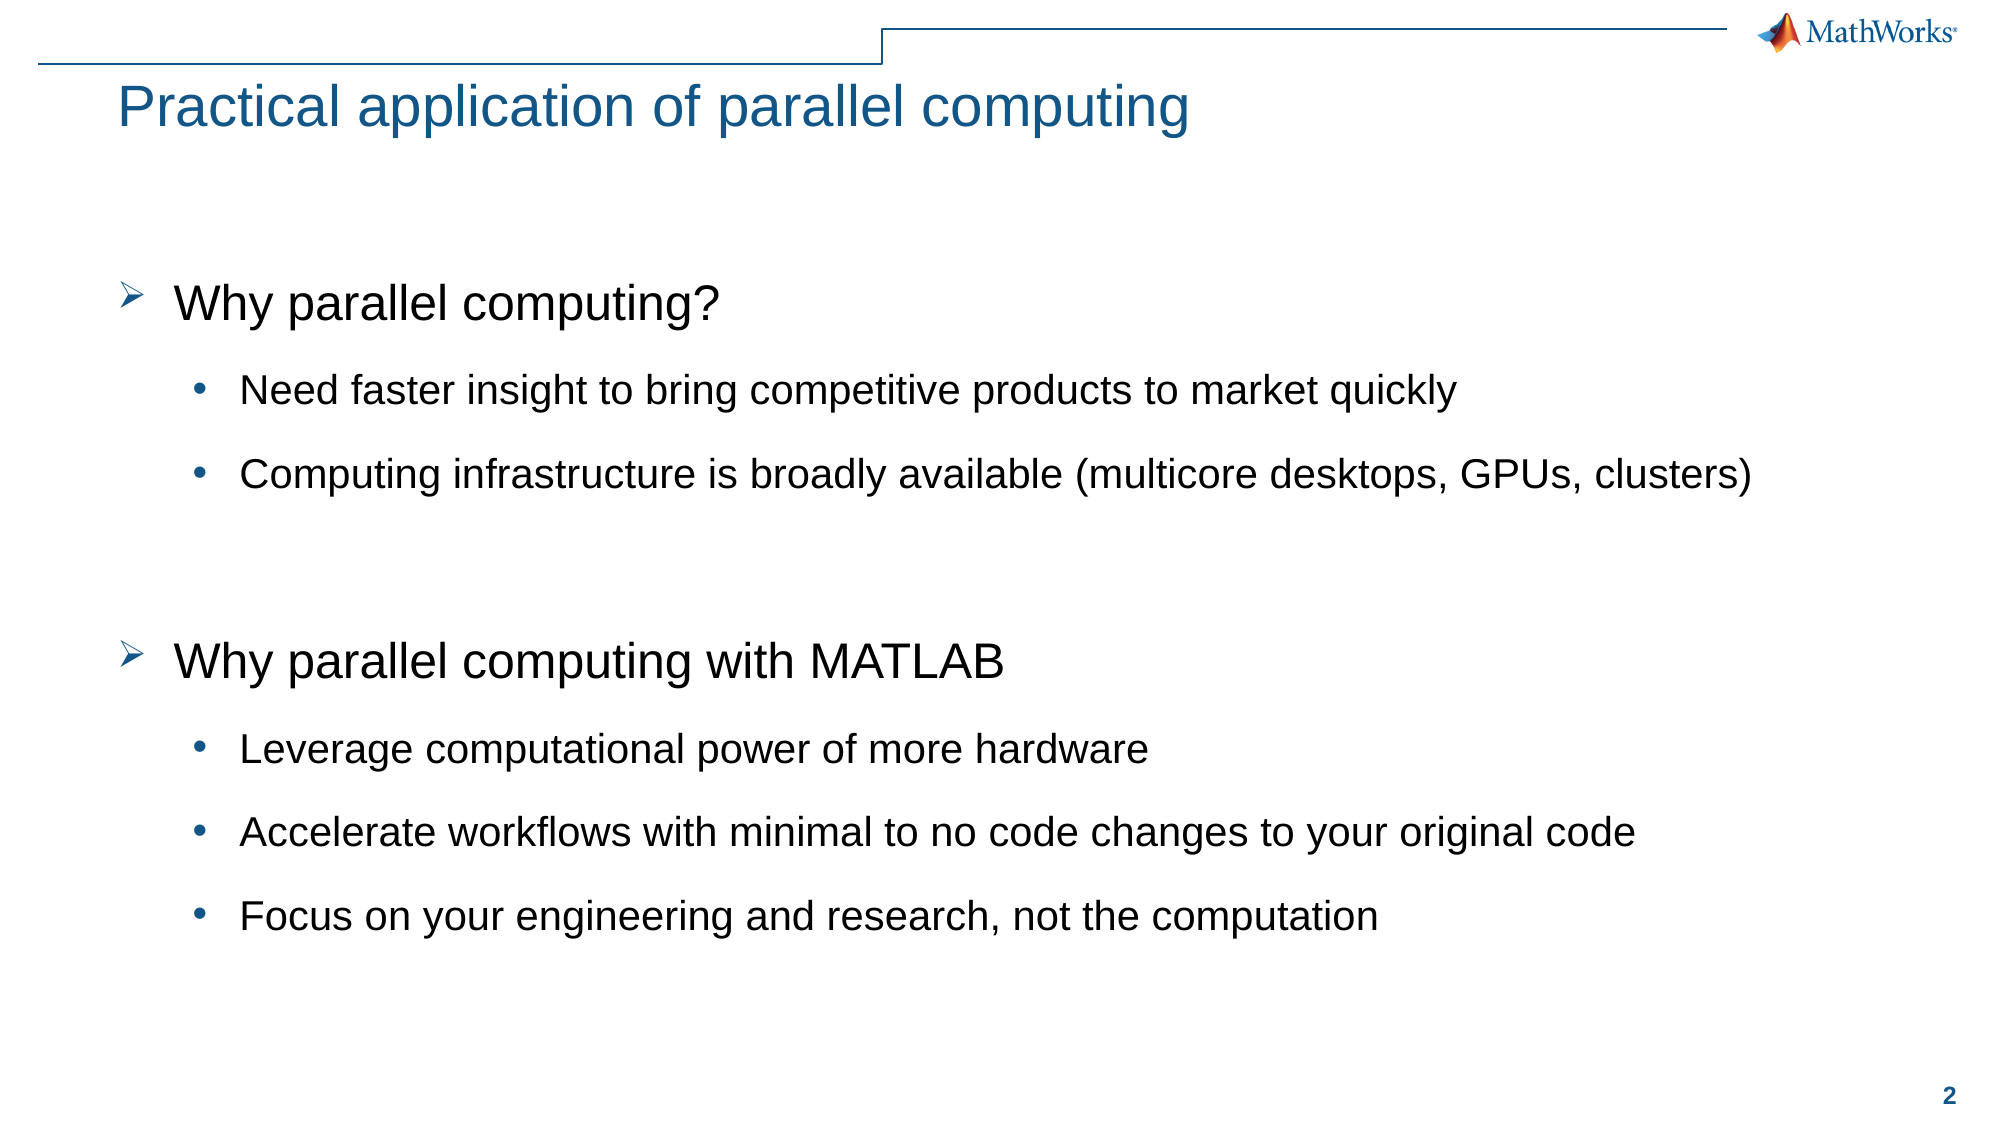

# Practical application of parallel computing
Why parallel computing?
Need faster insight to bring competitive products to market quickly
Computing infrastructure is broadly available (multicore desktops, GPUs, clusters)

Why parallel computing with MATLAB
Leverage computational power of more hardware
Accelerate workflows with minimal to no code changes to your original code
Focus on your engineering and research, not the computation